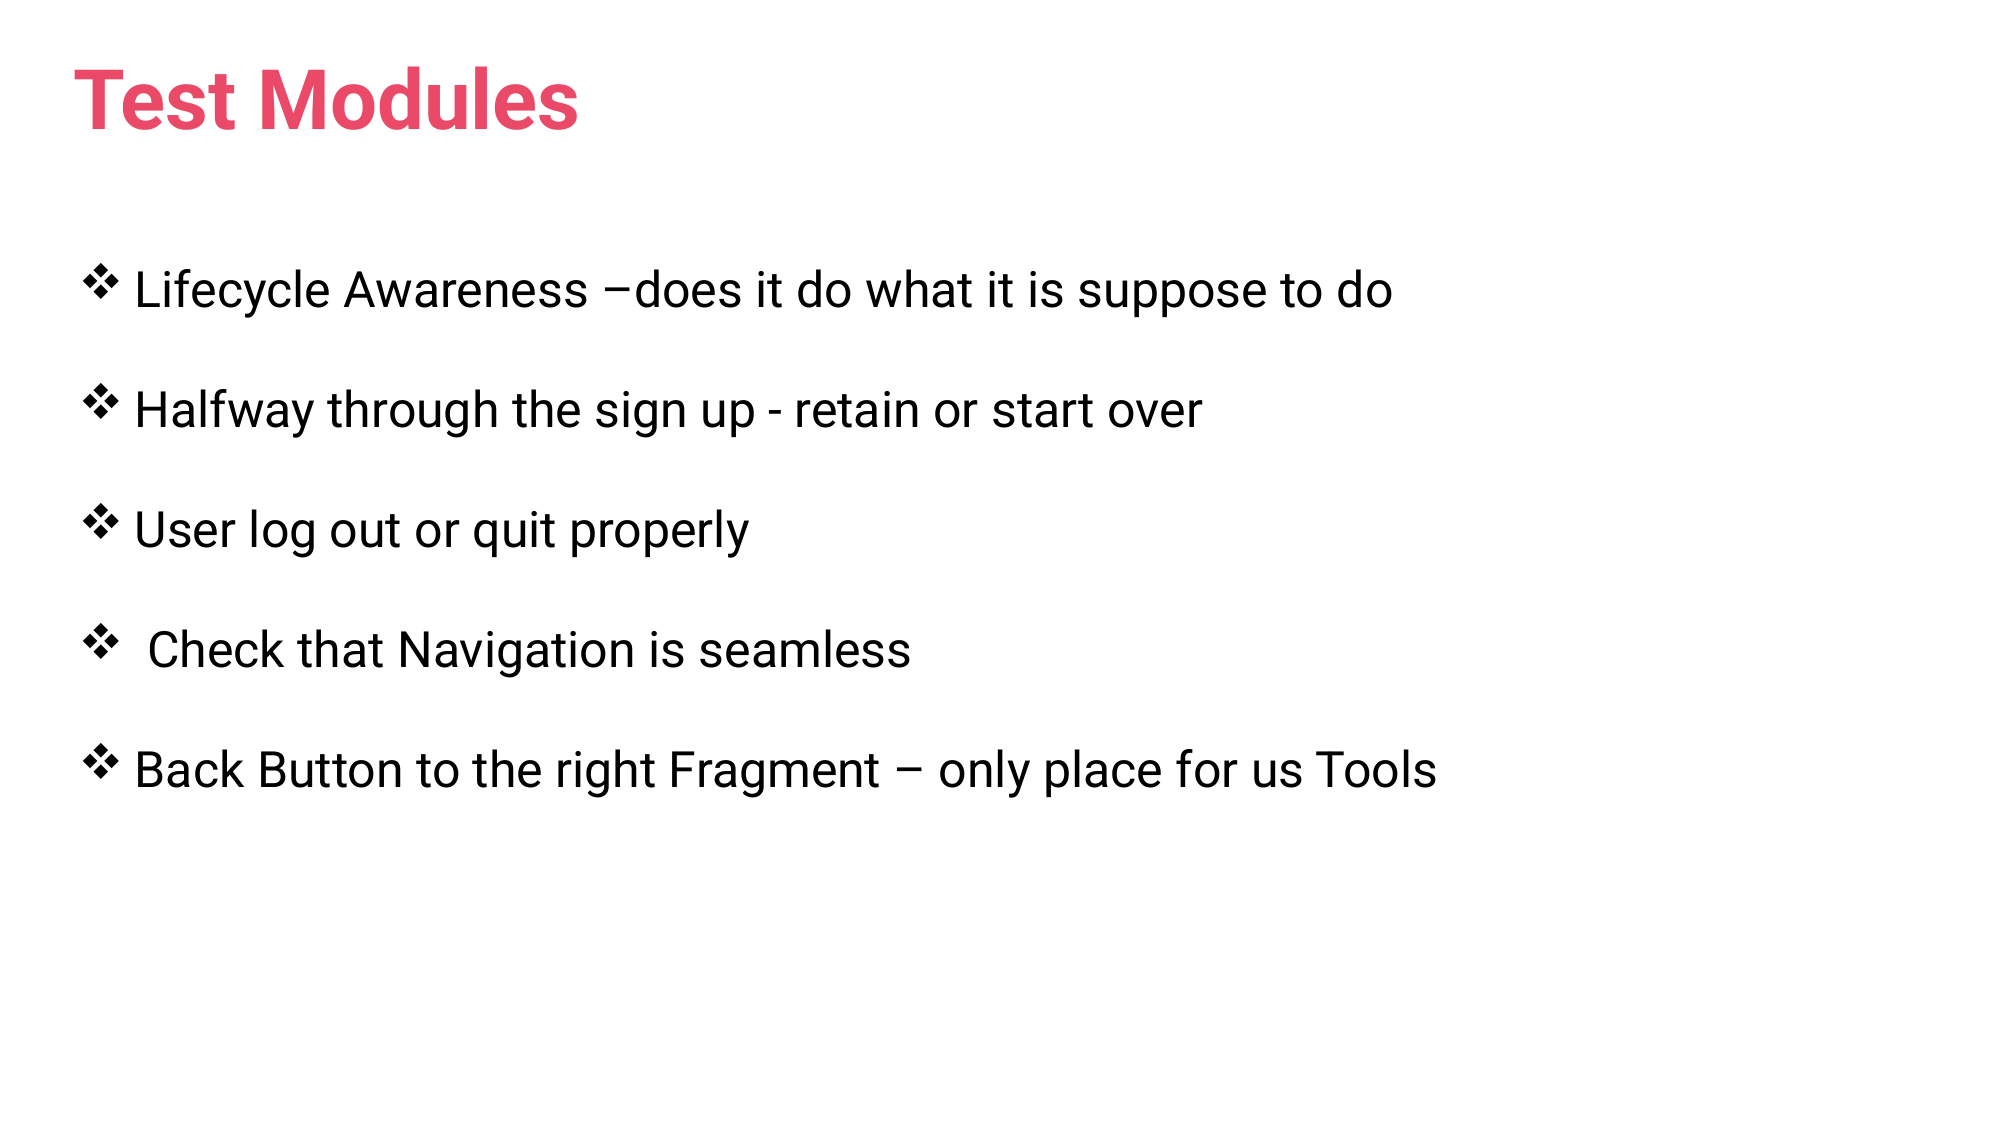

Test Modules
Lifecycle Awareness –does it do what it is suppose to do

Halfway through the sign up - retain or start over

User log out or quit properly

 Check that Navigation is seamless

Back Button to the right Fragment – only place for us Tools